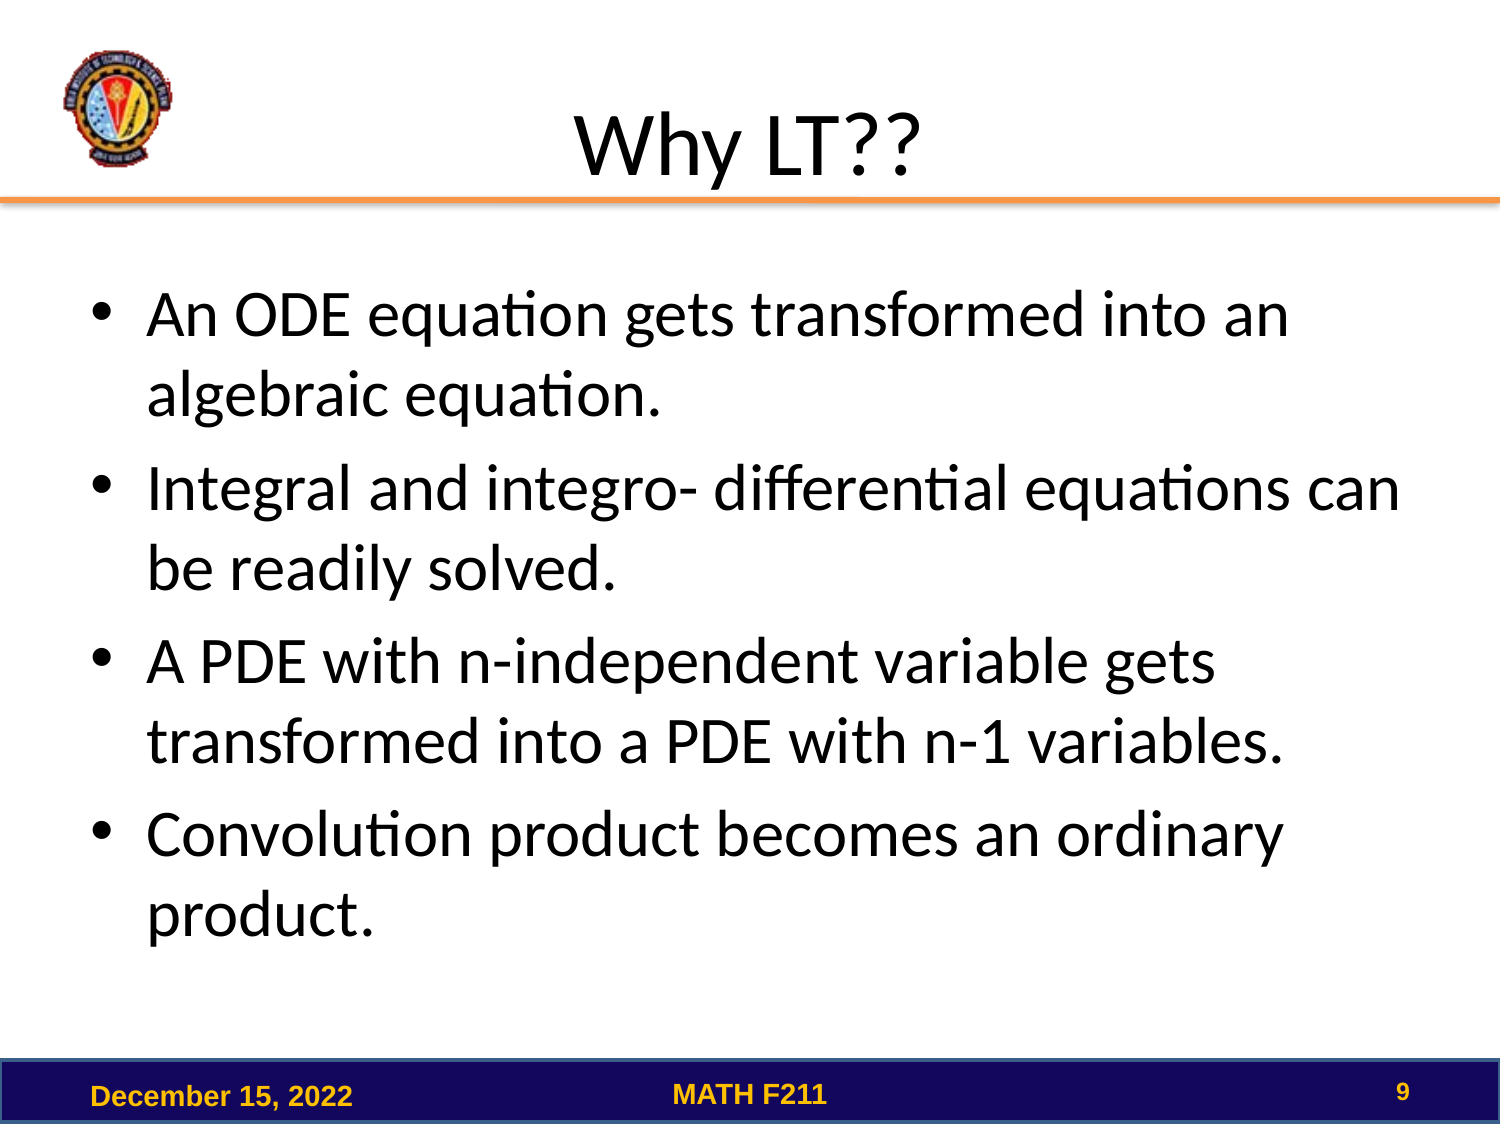

# Why LT??
An ODE equation gets transformed into an algebraic equation.
Integral and integro- differential equations can be readily solved.
A PDE with n-independent variable gets transformed into a PDE with n-1 variables.
Convolution product becomes an ordinary product.
9
MATH F211
December 15, 2022